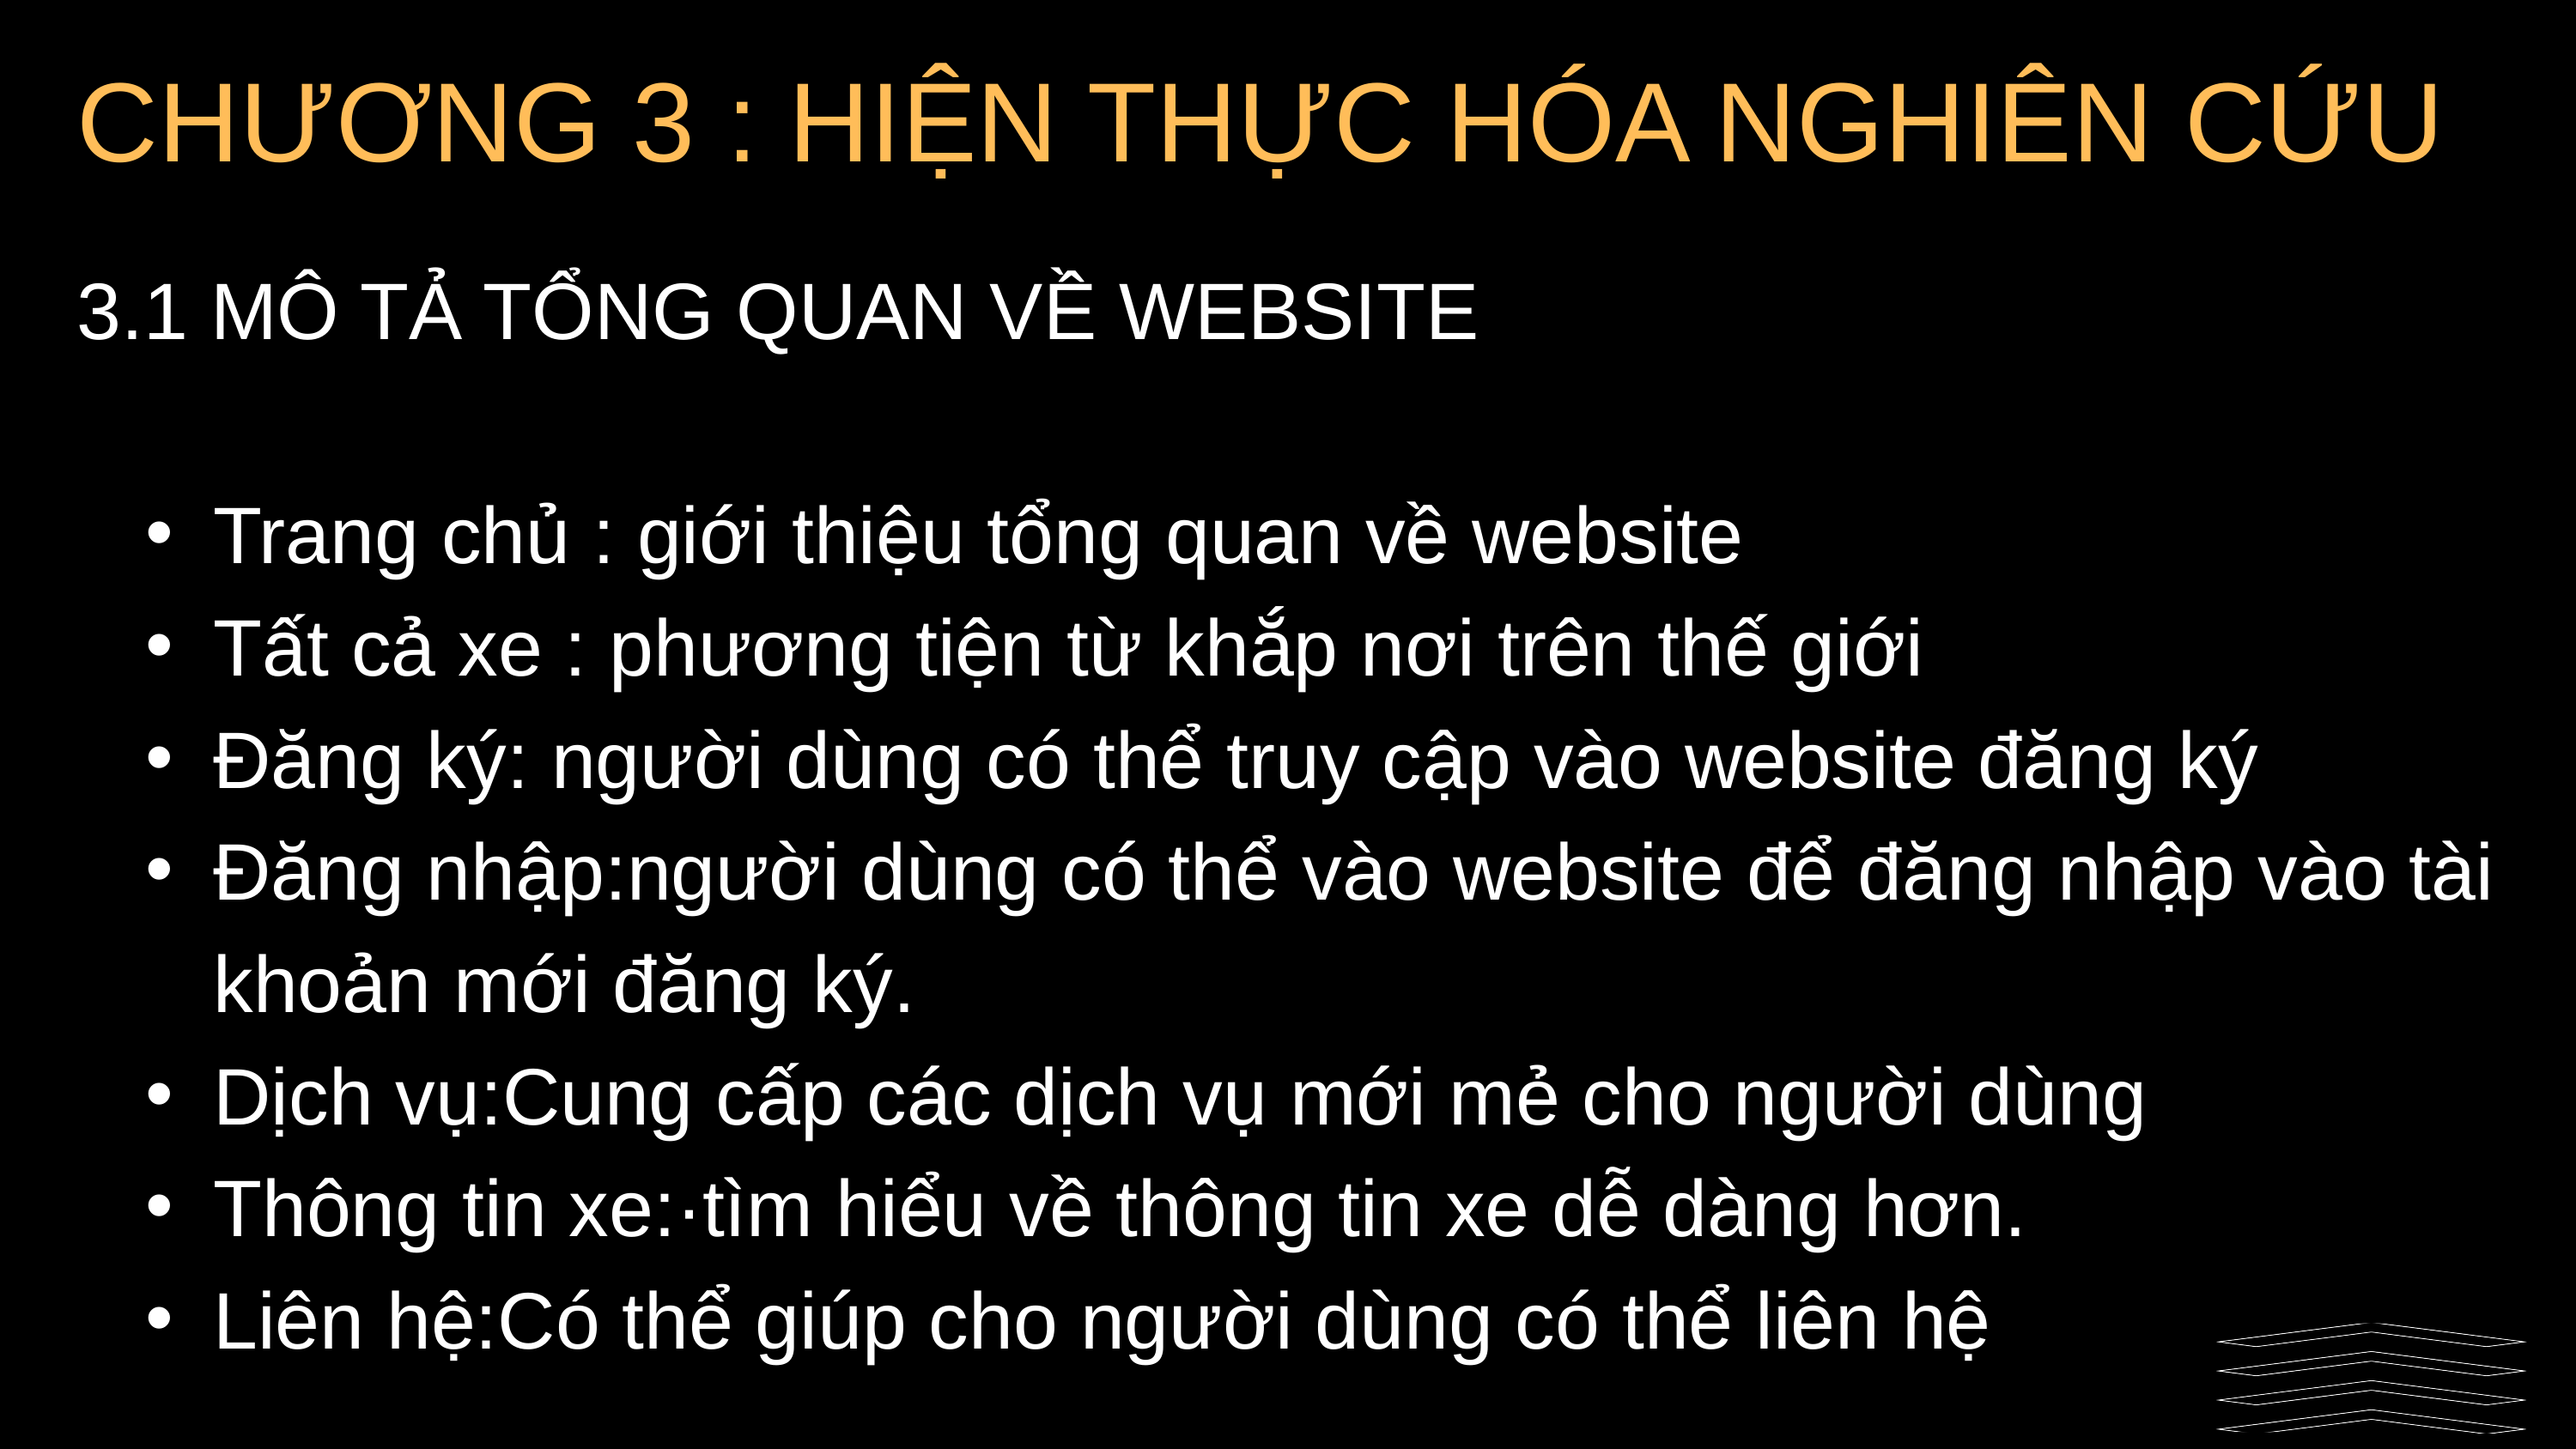

CHƯƠNG 3 : HIỆN THỰC HÓA NGHIÊN CỨU
3.1 MÔ TẢ TỔNG QUAN VỀ WEBSITE

Trang chủ : giới thiệu tổng quan về website
Tất cả xe : phương tiện từ khắp nơi trên thế giới
Đăng ký: người dùng có thể truy cập vào website đăng ký
Đăng nhập:người dùng có thể vào website để đăng nhập vào tài khoản mới đăng ký.
Dịch vụ:Cung cấp các dịch vụ mới mẻ cho người dùng
Thông tin xe:·tìm hiểu về thông tin xe dễ dàng hơn.
Liên hệ:Có thể giúp cho người dùng có thể liên hệ